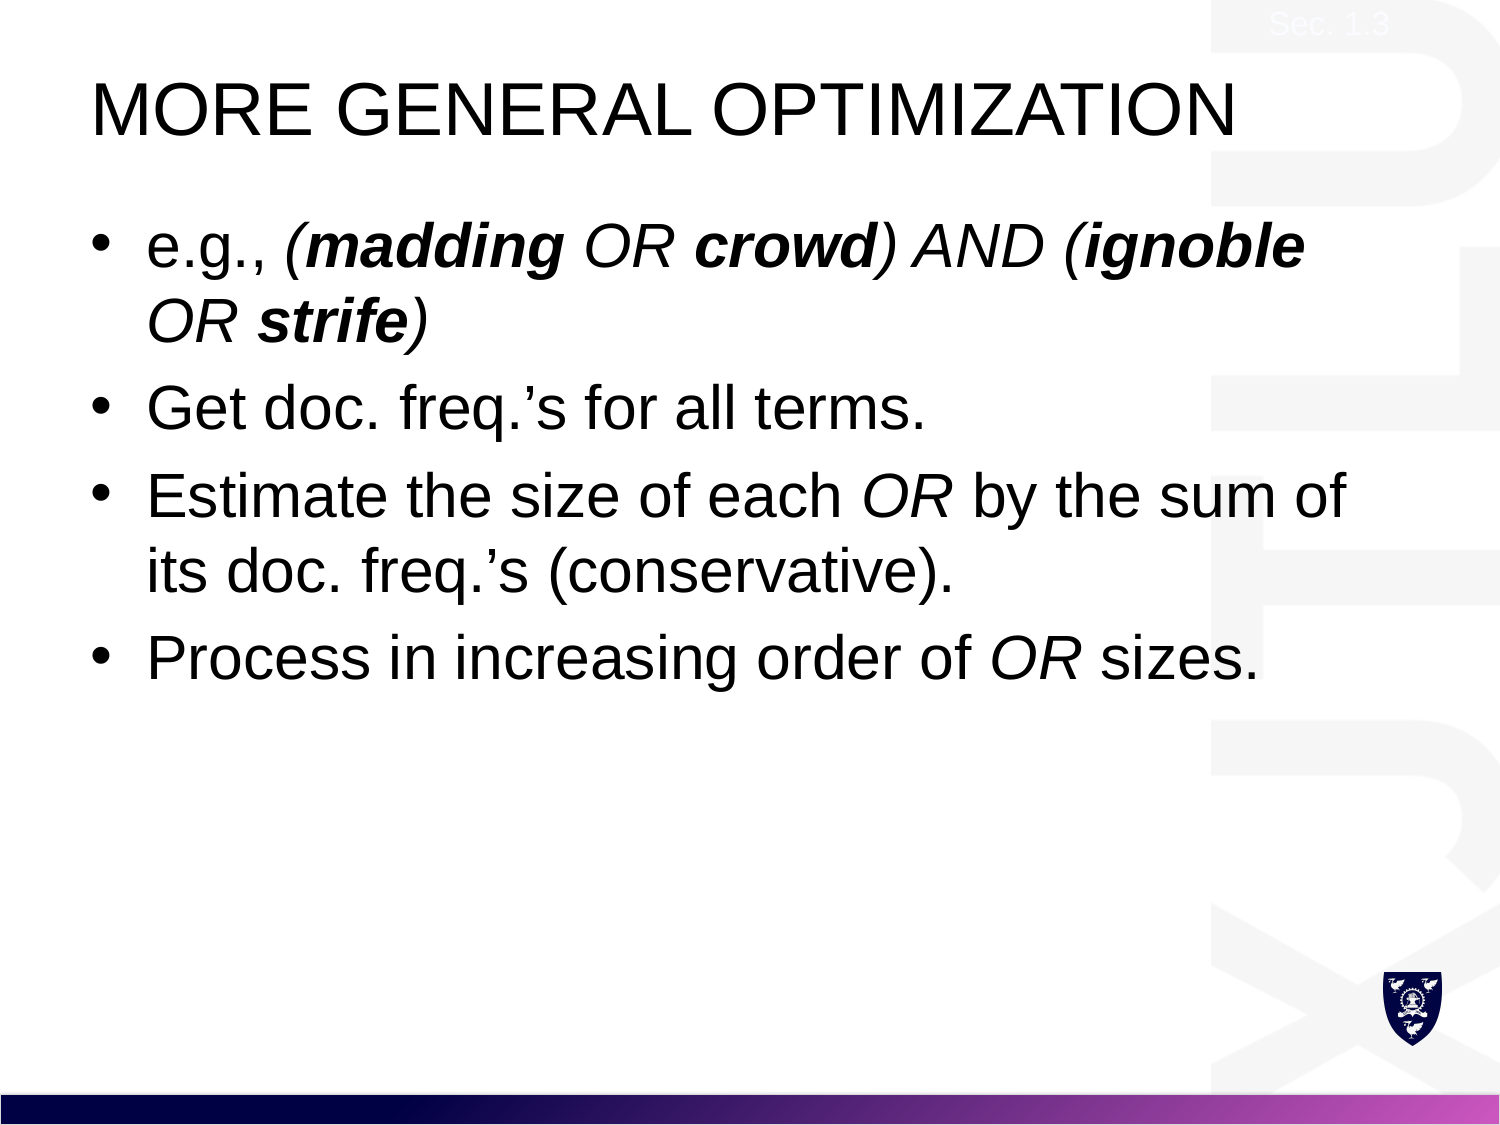

Sec. 1.3
# More general optimization
e.g., (madding OR crowd) AND (ignoble OR strife)
Get doc. freq.’s for all terms.
Estimate the size of each OR by the sum of its doc. freq.’s (conservative).
Process in increasing order of OR sizes.
43